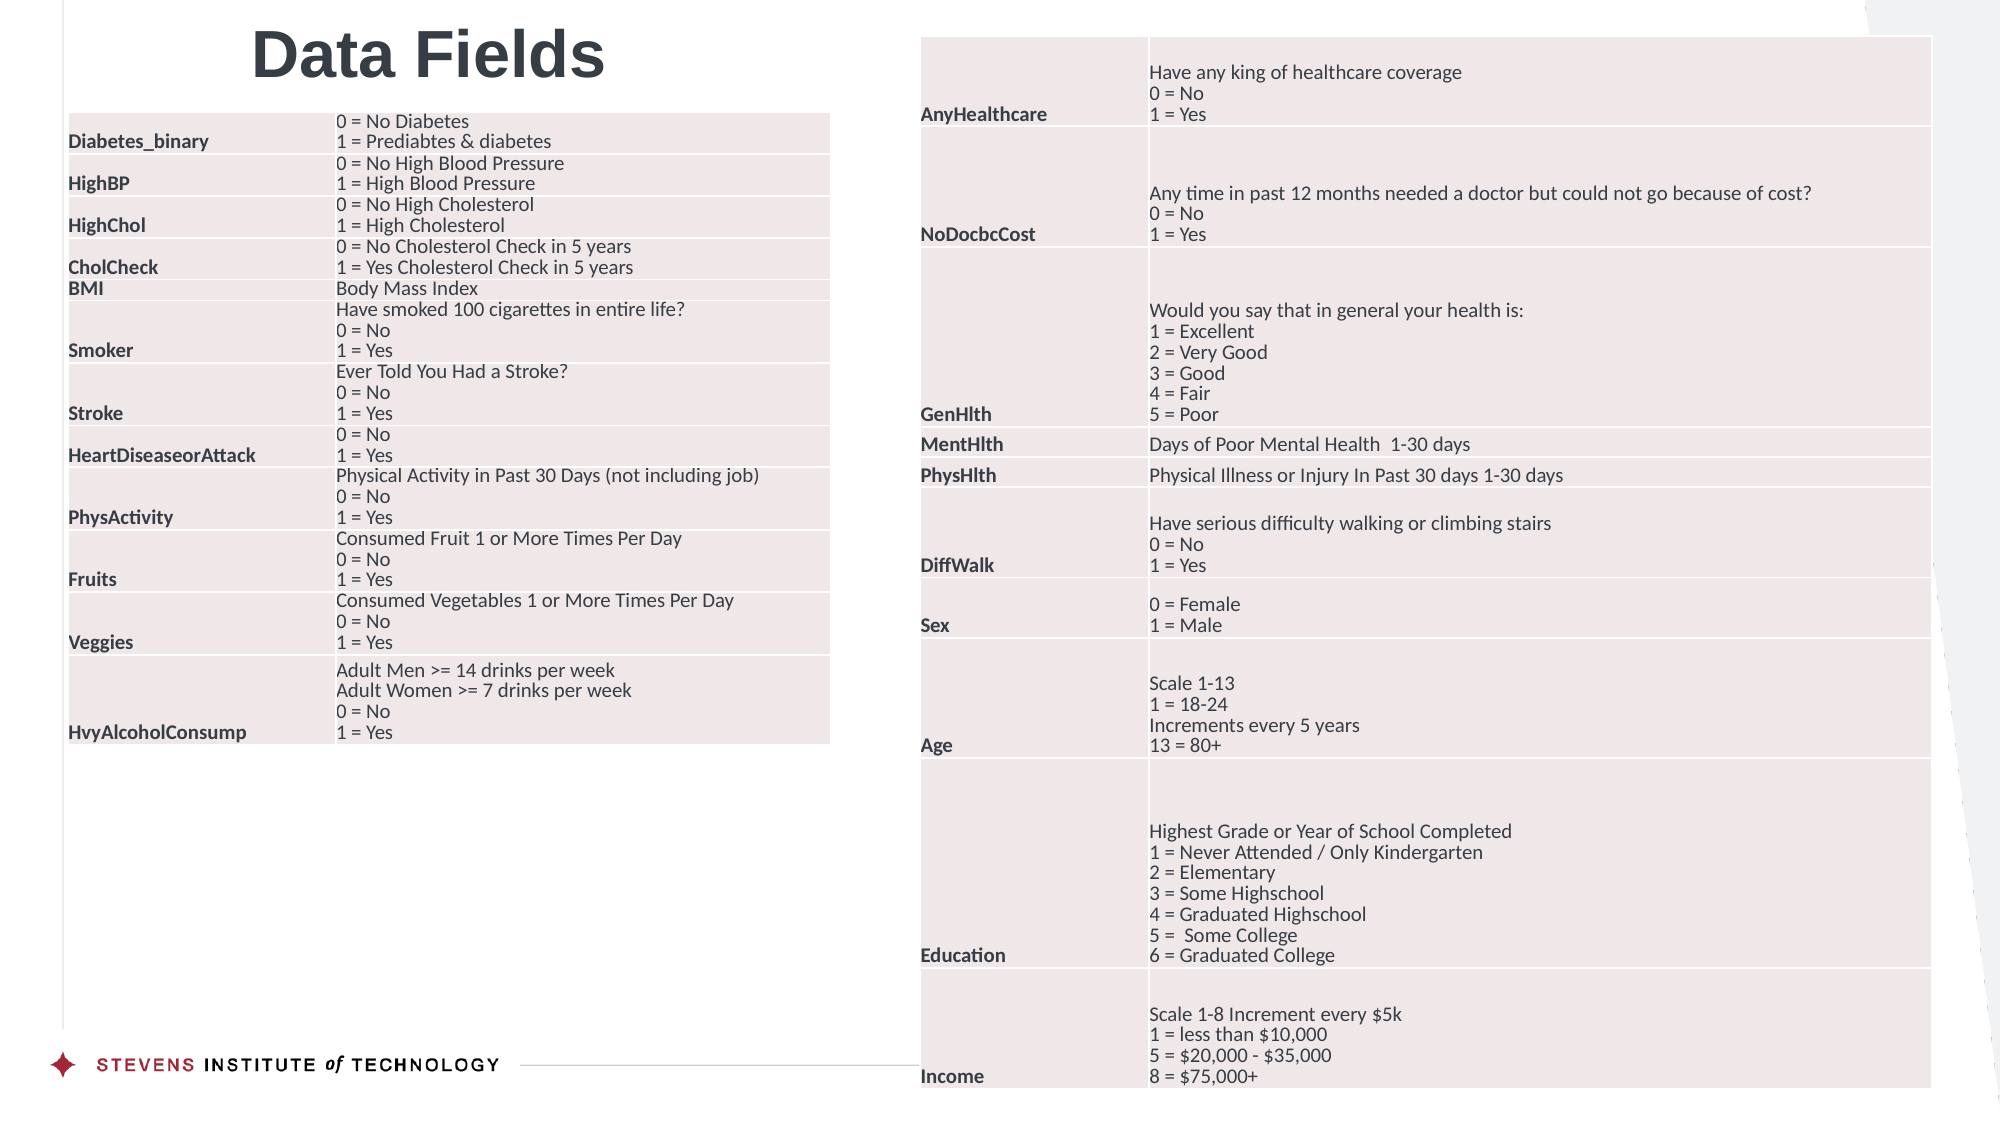

# Data Fields
| AnyHealthcare | Have any king of healthcare coverage 0 = No 1 = Yes |
| --- | --- |
| NoDocbcCost | Any time in past 12 months needed a doctor but could not go because of cost? 0 = No 1 = Yes |
| GenHlth | Would you say that in general your health is: 1 = Excellent 2 = Very Good 3 = Good 4 = Fair 5 = Poor |
| MentHlth | Days of Poor Mental Health 1-30 days |
| PhysHlth | Physical Illness or Injury In Past 30 days 1-30 days |
| DiffWalk | Have serious difficulty walking or climbing stairs 0 = No 1 = Yes |
| Sex | 0 = Female 1 = Male |
| Age | Scale 1-13 1 = 18-24 Increments every 5 years 13 = 80+ |
| Education | Highest Grade or Year of School Completed 1 = Never Attended / Only Kindergarten 2 = Elementary 3 = Some Highschool 4 = Graduated Highschool 5 = Some College 6 = Graduated College |
| Income | Scale 1-8 Increment every $5k 1 = less than $10,000 5 = $20,000 - $35,000 8 = $75,000+ |
| Diabetes\_binary | 0 = No Diabetes 1 = Prediabtes & diabetes |
| --- | --- |
| HighBP | 0 = No High Blood Pressure 1 = High Blood Pressure |
| HighChol | 0 = No High Cholesterol 1 = High Cholesterol |
| CholCheck | 0 = No Cholesterol Check in 5 years 1 = Yes Cholesterol Check in 5 years |
| BMI | Body Mass Index |
| Smoker | Have smoked 100 cigarettes in entire life? 0 = No 1 = Yes |
| Stroke | Ever Told You Had a Stroke? 0 = No 1 = Yes |
| HeartDiseaseorAttack | 0 = No 1 = Yes |
| PhysActivity | Physical Activity in Past 30 Days (not including job) 0 = No 1 = Yes |
| Fruits | Consumed Fruit 1 or More Times Per Day 0 = No 1 = Yes |
| Veggies | Consumed Vegetables 1 or More Times Per Day 0 = No 1 = Yes |
| HvyAlcoholConsump | Adult Men >= 14 drinks per week Adult Women >= 7 drinks per week 0 = No 1 = Yes |